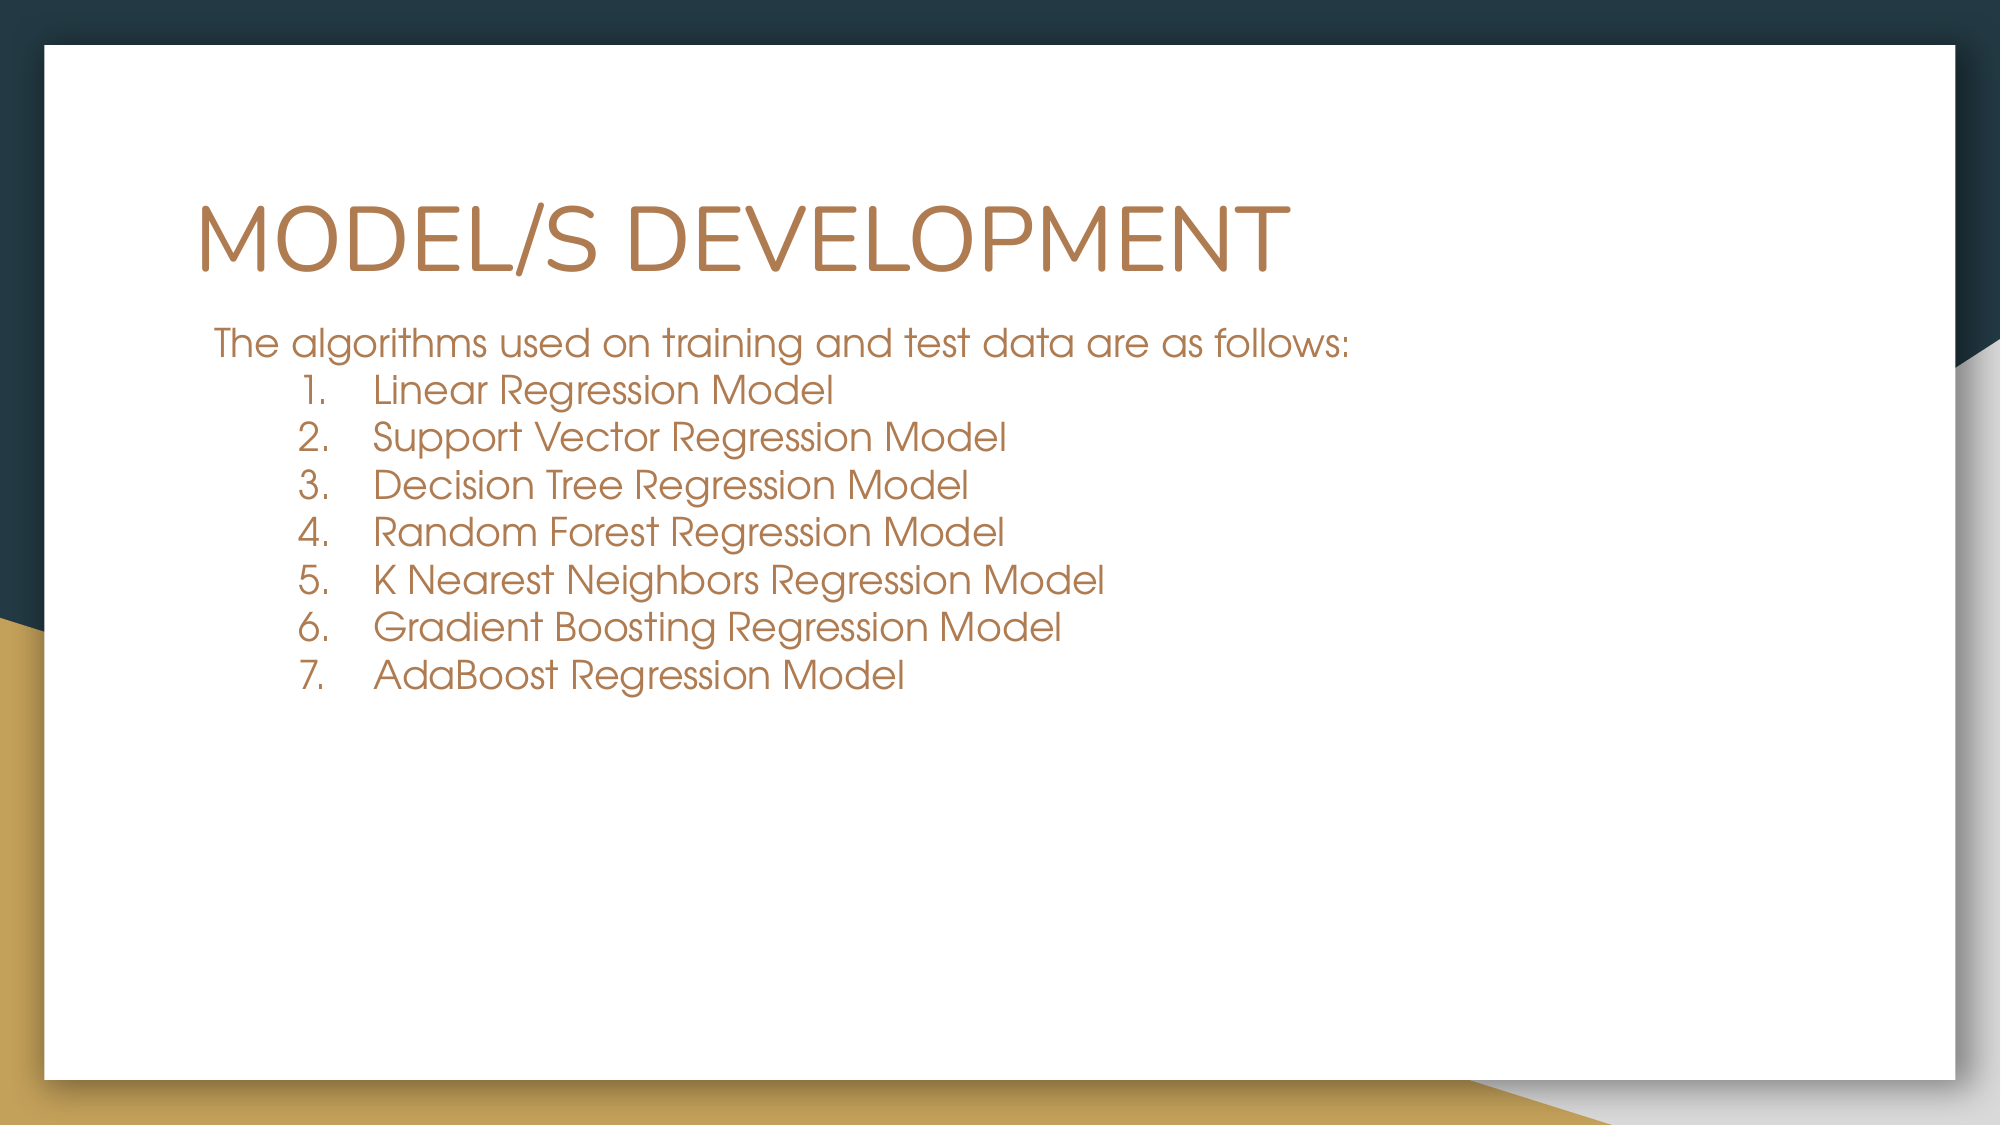

# MODEL/S DEVELOPMENT
The algorithms used on training and test data are as follows:
Linear Regression Model
Support Vector Regression Model
Decision Tree Regression Model
Random Forest Regression Model
K Nearest Neighbors Regression Model
Gradient Boosting Regression Model
AdaBoost Regression Model